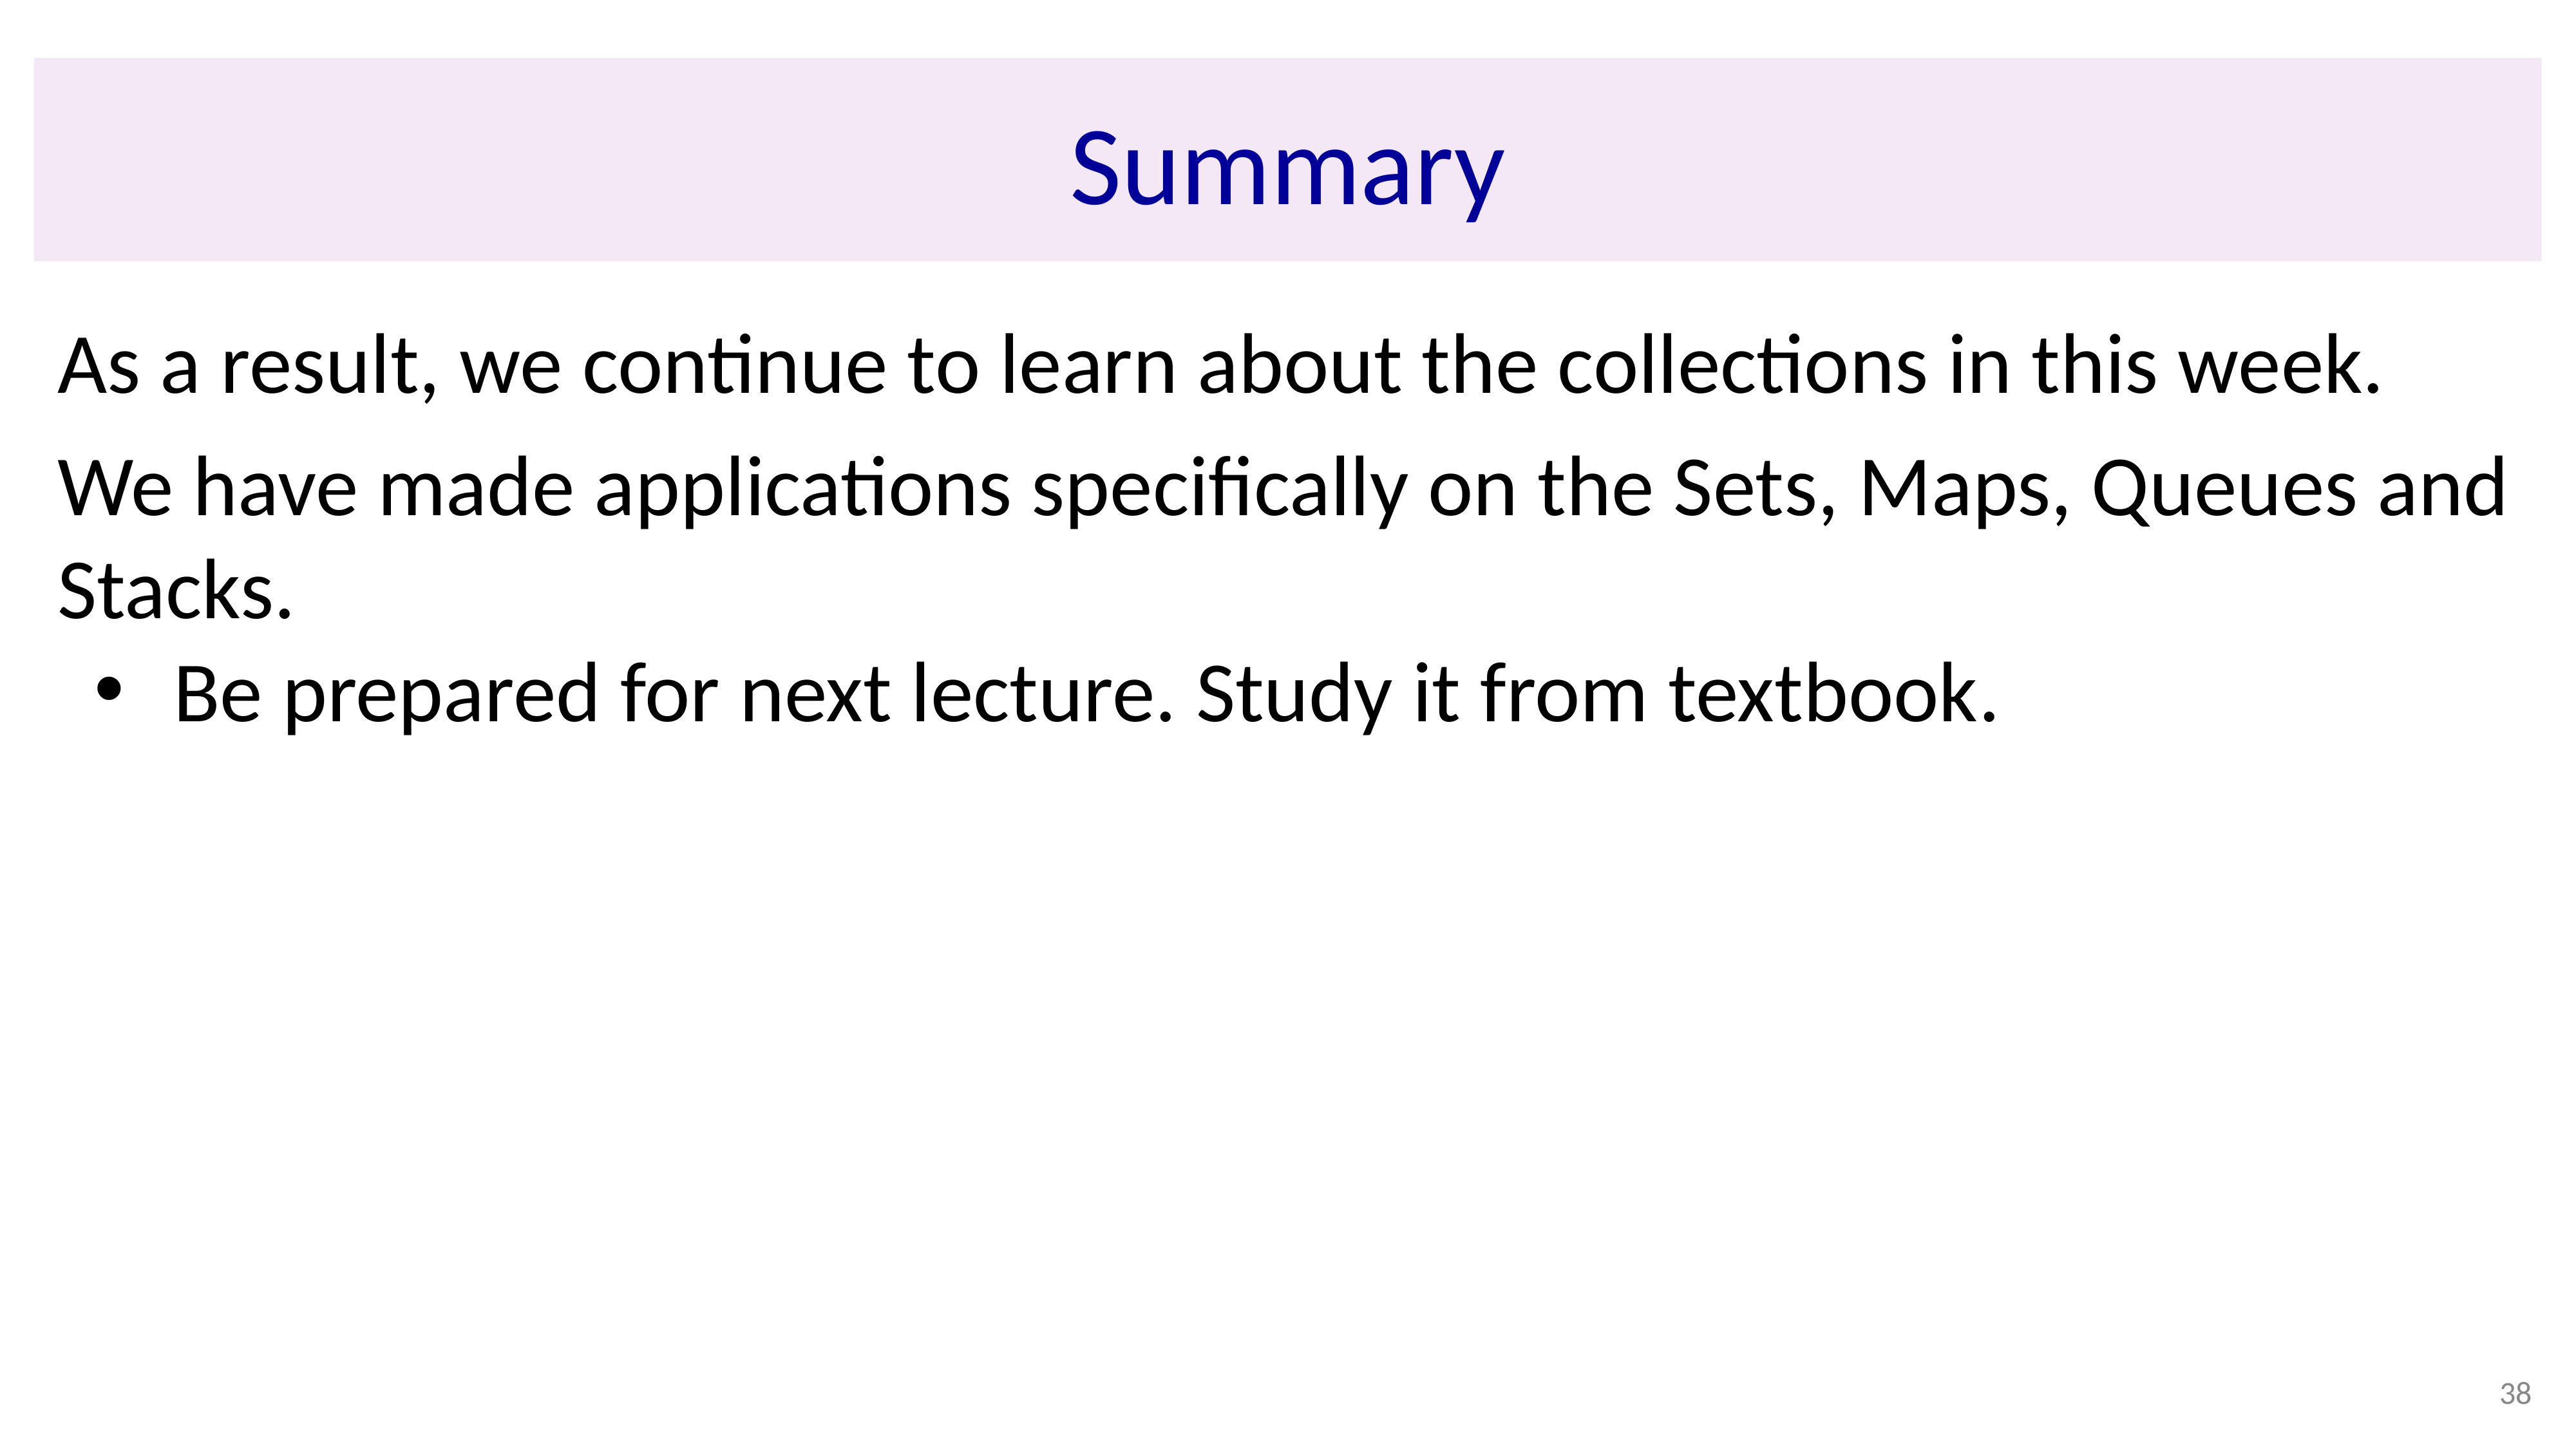

# Summary
As a result, we continue to learn about the collections in this week.
We have made applications specifically on the Sets, Maps, Queues and Stacks.
Be prepared for next lecture. Study it from textbook.
38